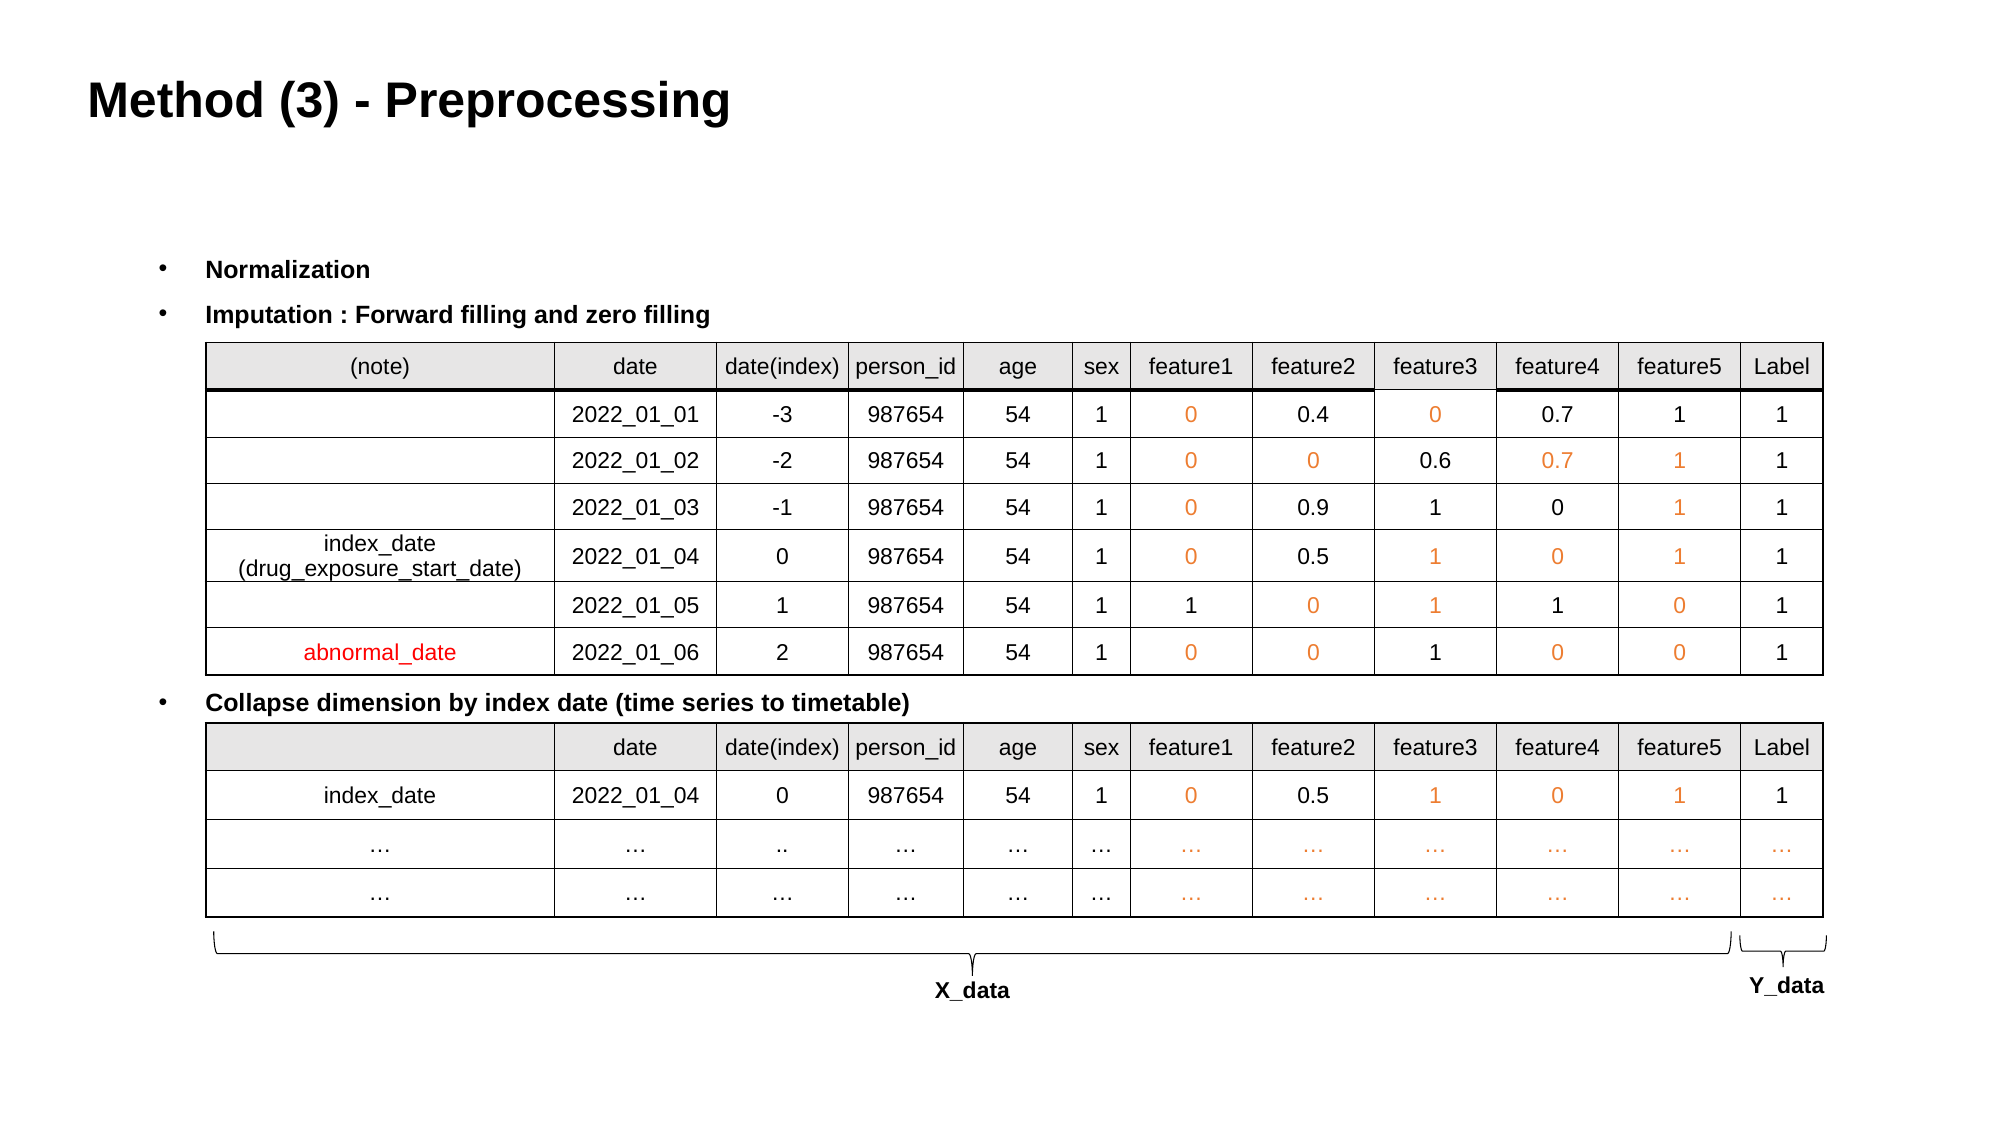

# Method (3) - Preprocessing

Normalization
Imputation : Forward filling and zero filling
| (note) | date | date(index) | person\_id | age | sex | feature1 | feature2 | feature3 | feature4 | feature5 | Label |
| --- | --- | --- | --- | --- | --- | --- | --- | --- | --- | --- | --- |
|  | 2022\_01\_01 | -3 | 987654 | 54 | 1 | 0 | 0.4 | 0 | 0.7 | 1 | 1 |
|  | 2022\_01\_02 | -2 | 987654 | 54 | 1 | 0 | 0 | 0.6 | 0.7 | 1 | 1 |
|  | 2022\_01\_03 | -1 | 987654 | 54 | 1 | 0 | 0.9 | 1 | 0 | 1 | 1 |
| index\_date (drug\_exposure\_start\_date) | 2022\_01\_04 | 0 | 987654 | 54 | 1 | 0 | 0.5 | 1 | 0 | 1 | 1 |
|  | 2022\_01\_05 | 1 | 987654 | 54 | 1 | 1 | 0 | 1 | 1 | 0 | 1 |
| abnormal\_date | 2022\_01\_06 | 2 | 987654 | 54 | 1 | 0 | 0 | 1 | 0 | 0 | 1 |
|  |  |  |  |  |  |  |  |  |  |  |  |
|  | date | date(index) | person\_id | age | sex | feature1 | feature2 | feature3 | feature4 | feature5 | Label |
| index\_date | 2022\_01\_04 | 0 | 987654 | 54 | 1 | 0 | 0.5 | 1 | 0 | 1 | 1 |
| … | … | .. | … | … | … | … | … | … | … | … | … |
| … | … | … | … | … | … | … | … | … | … | … | … |
Collapse dimension by index date (time series to timetable)

Y_data
X_data